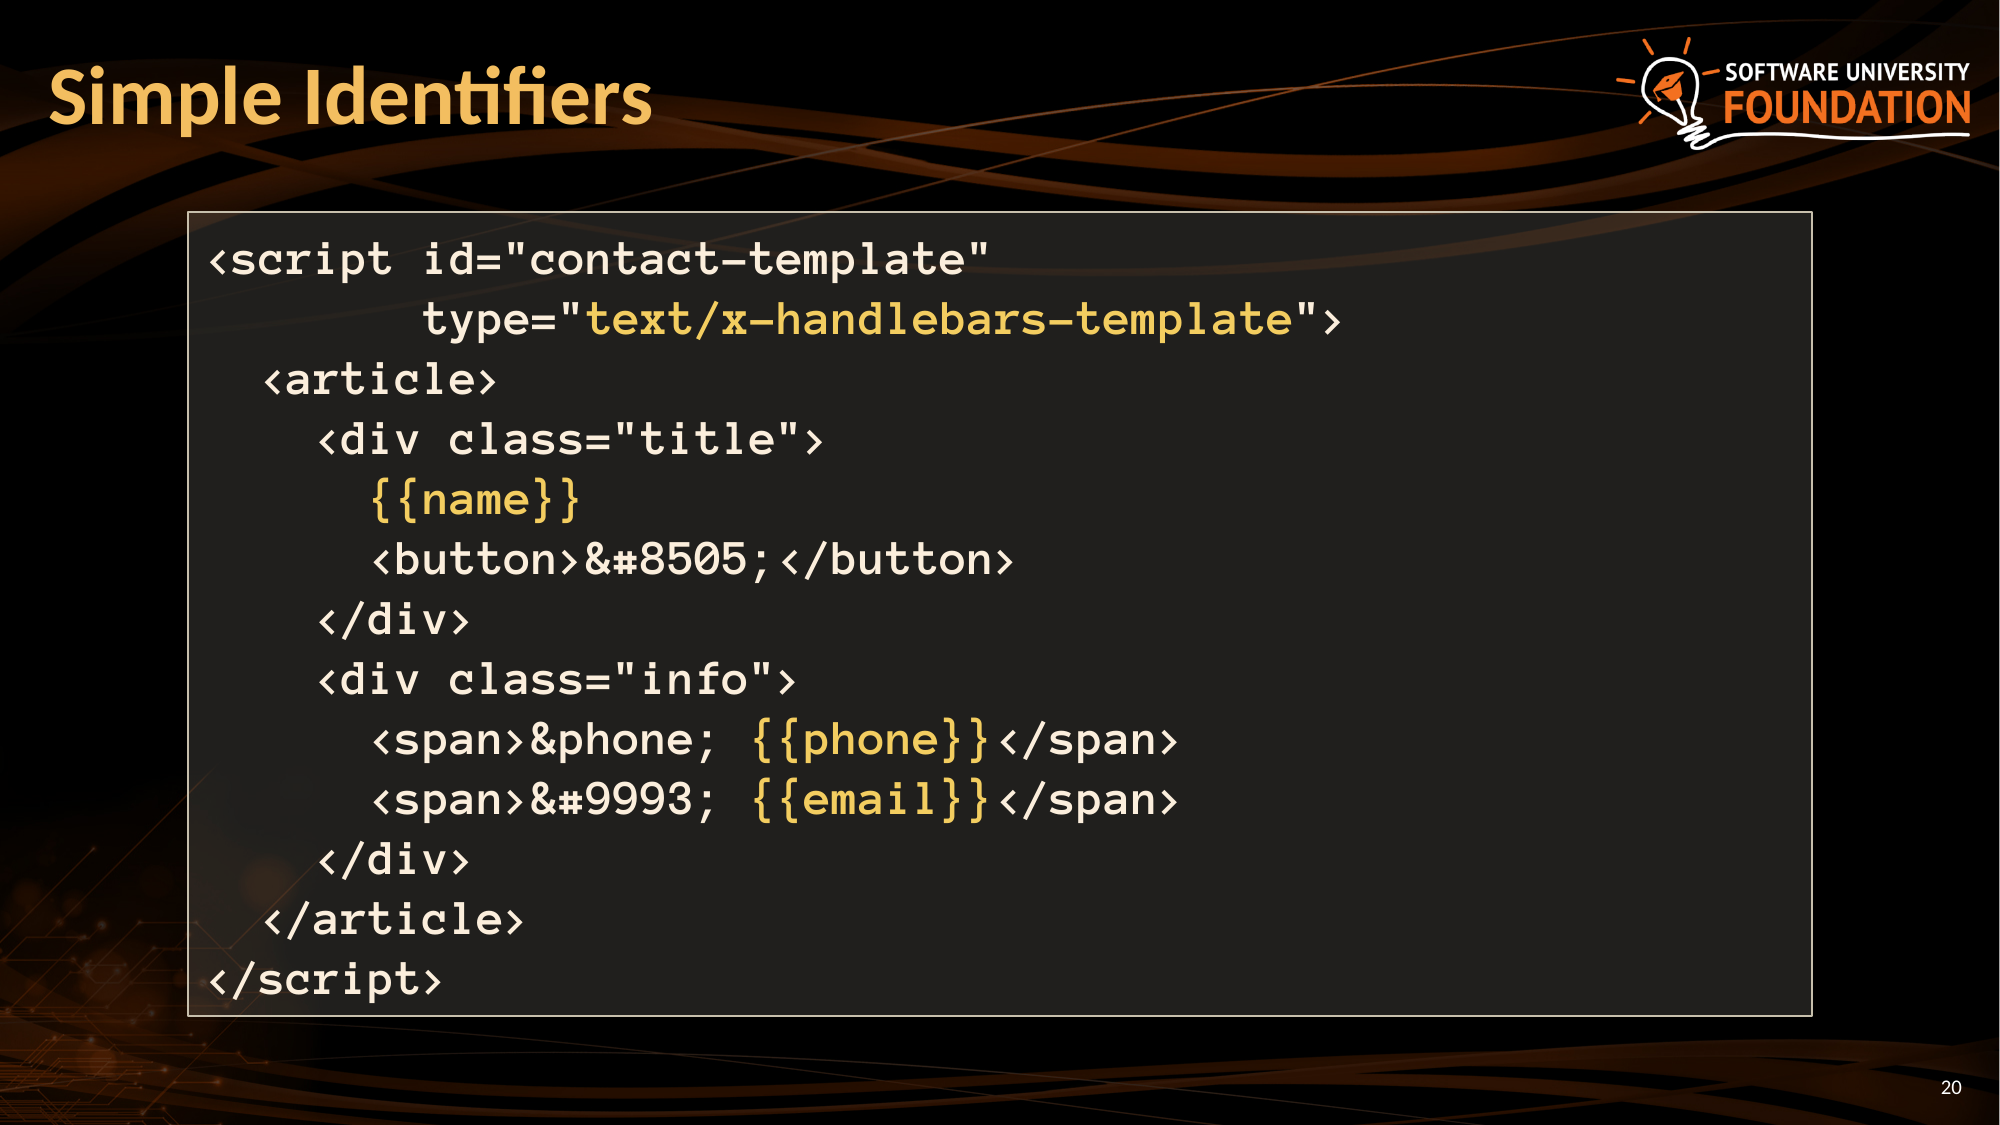

# Simple Identifiers
<script id="contact-template"
        type="text/x-handlebars-template">
  <article>
    <div class="title">
      {{name}}
      <button>&#8505;</button>
    </div>
    <div class="info">
      <span>&phone; {{phone}}</span>
      <span>&#9993; {{email}}</span>
    </div>
  </article>
</script>
20